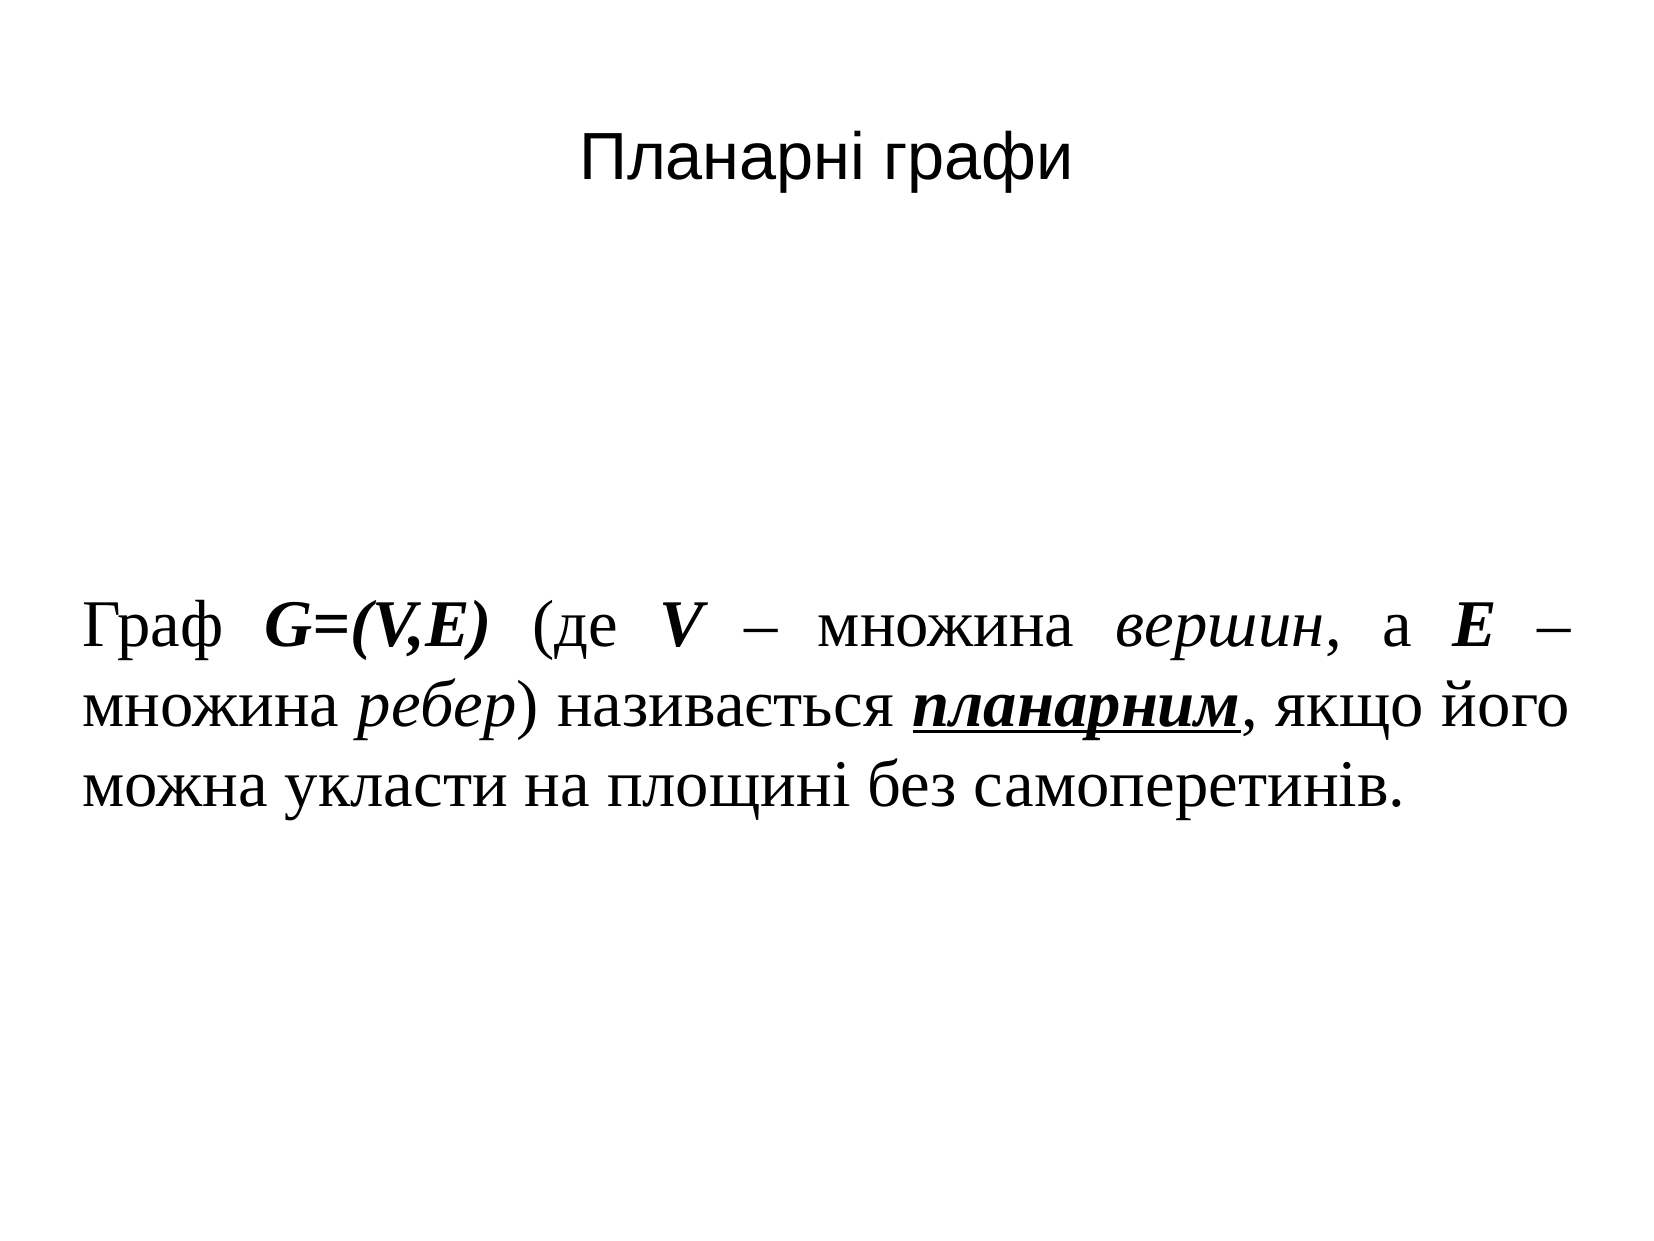

Планарні графи
Граф G=(V,E) (де V – множина вершин, а E – множина ребер) називається планарним, якщо його можна укласти на площині без самоперетинів.